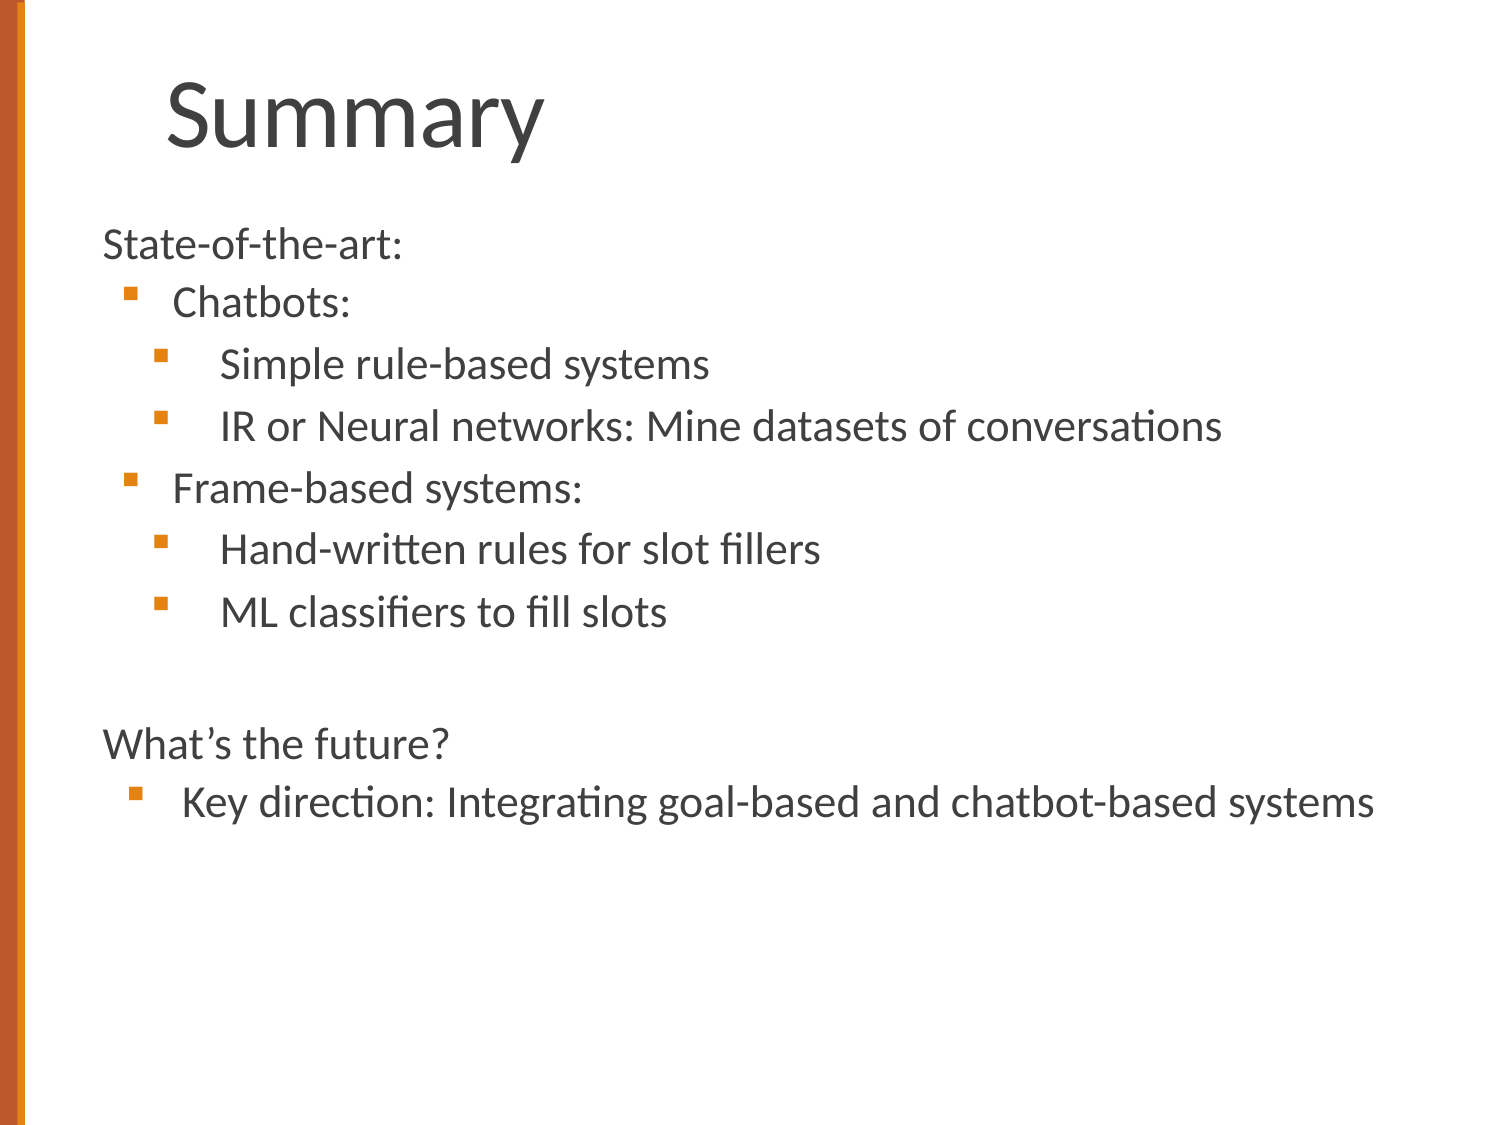

# Summary
State-of-the-art:
Chatbots:
Simple rule-based systems
IR or Neural networks: Mine datasets of conversations
Frame-based systems:
Hand-written rules for slot fillers
ML classifiers to fill slots
What’s the future?
Key direction: Integrating goal-based and chatbot-based systems